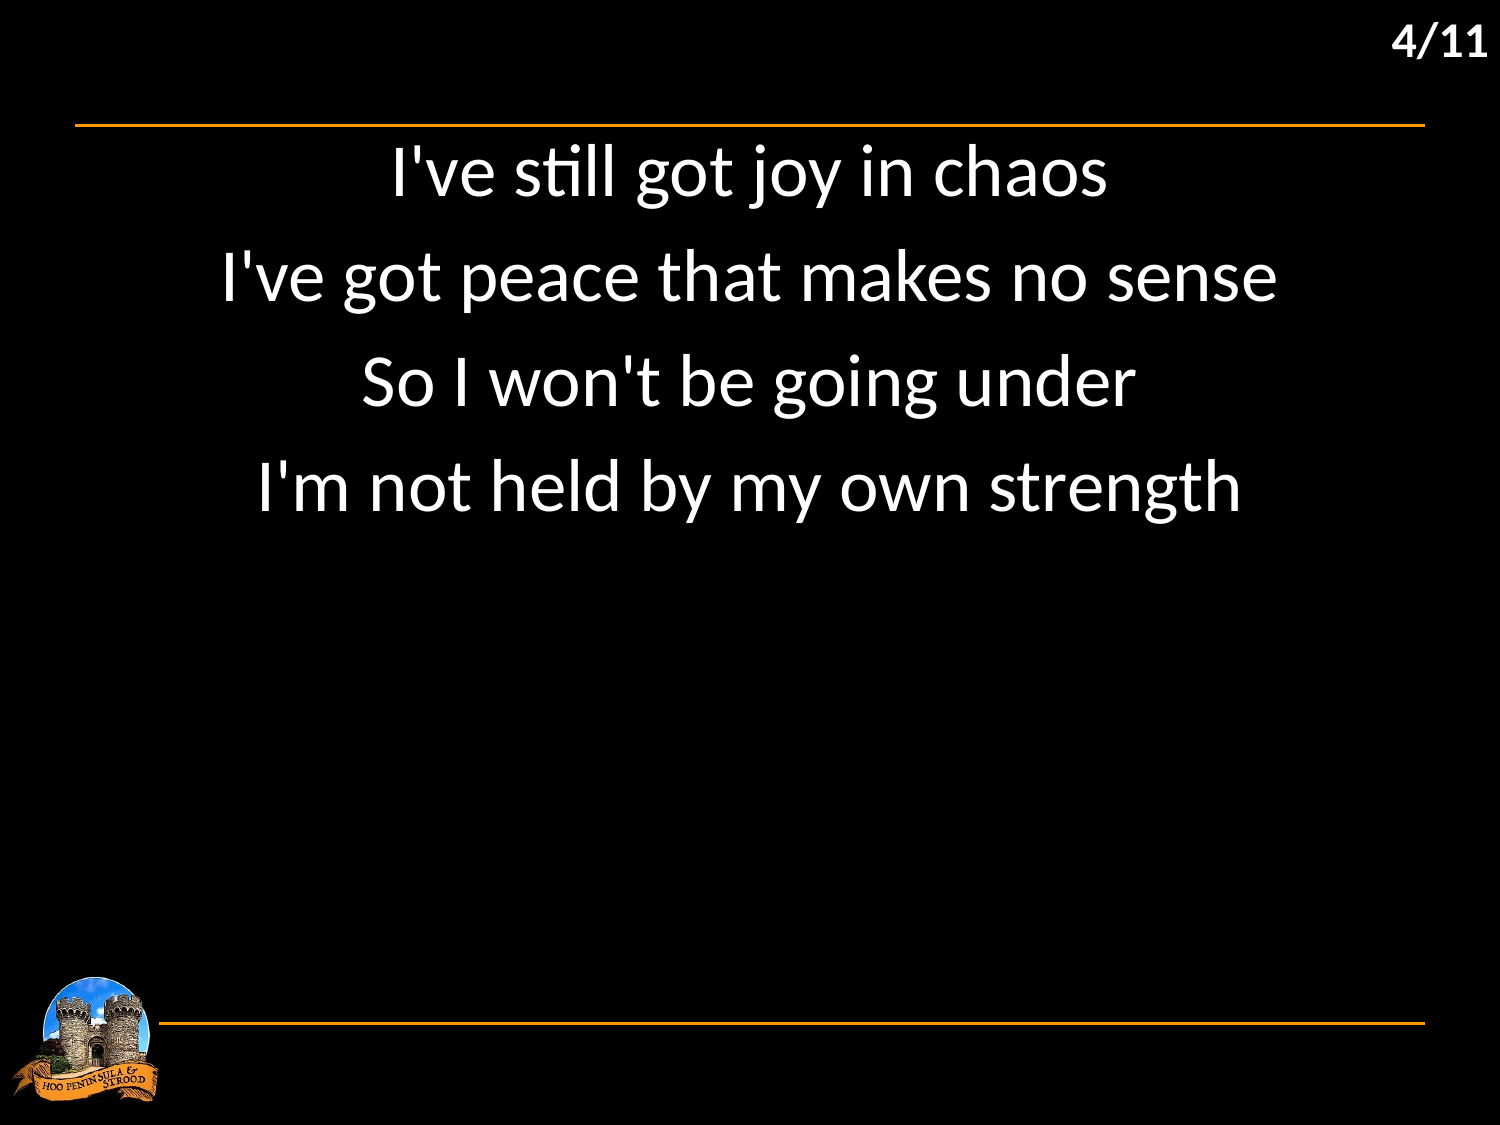

4/11
I've still got joy in chaos
I've got peace that makes no sense
So I won't be going under
I'm not held by my own strength